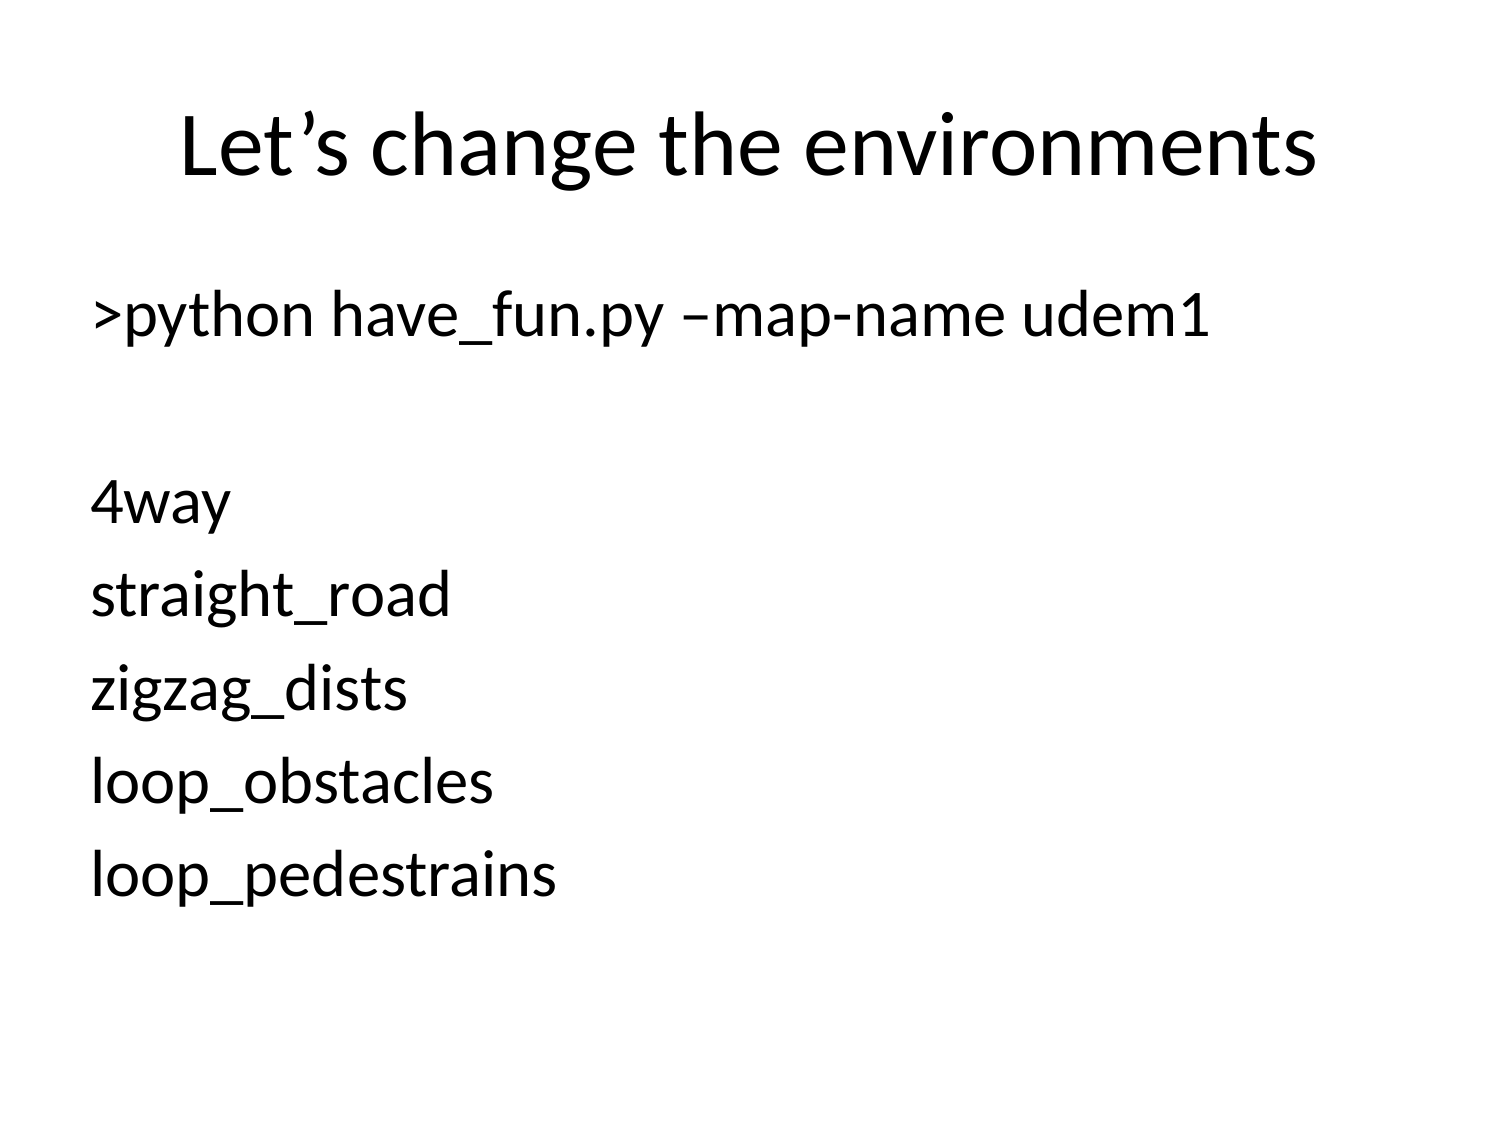

# Let’s change the environments
>python have_fun.py –map-name udem1

4way
straight_road
zigzag_dists
loop_obstacles
loop_pedestrains